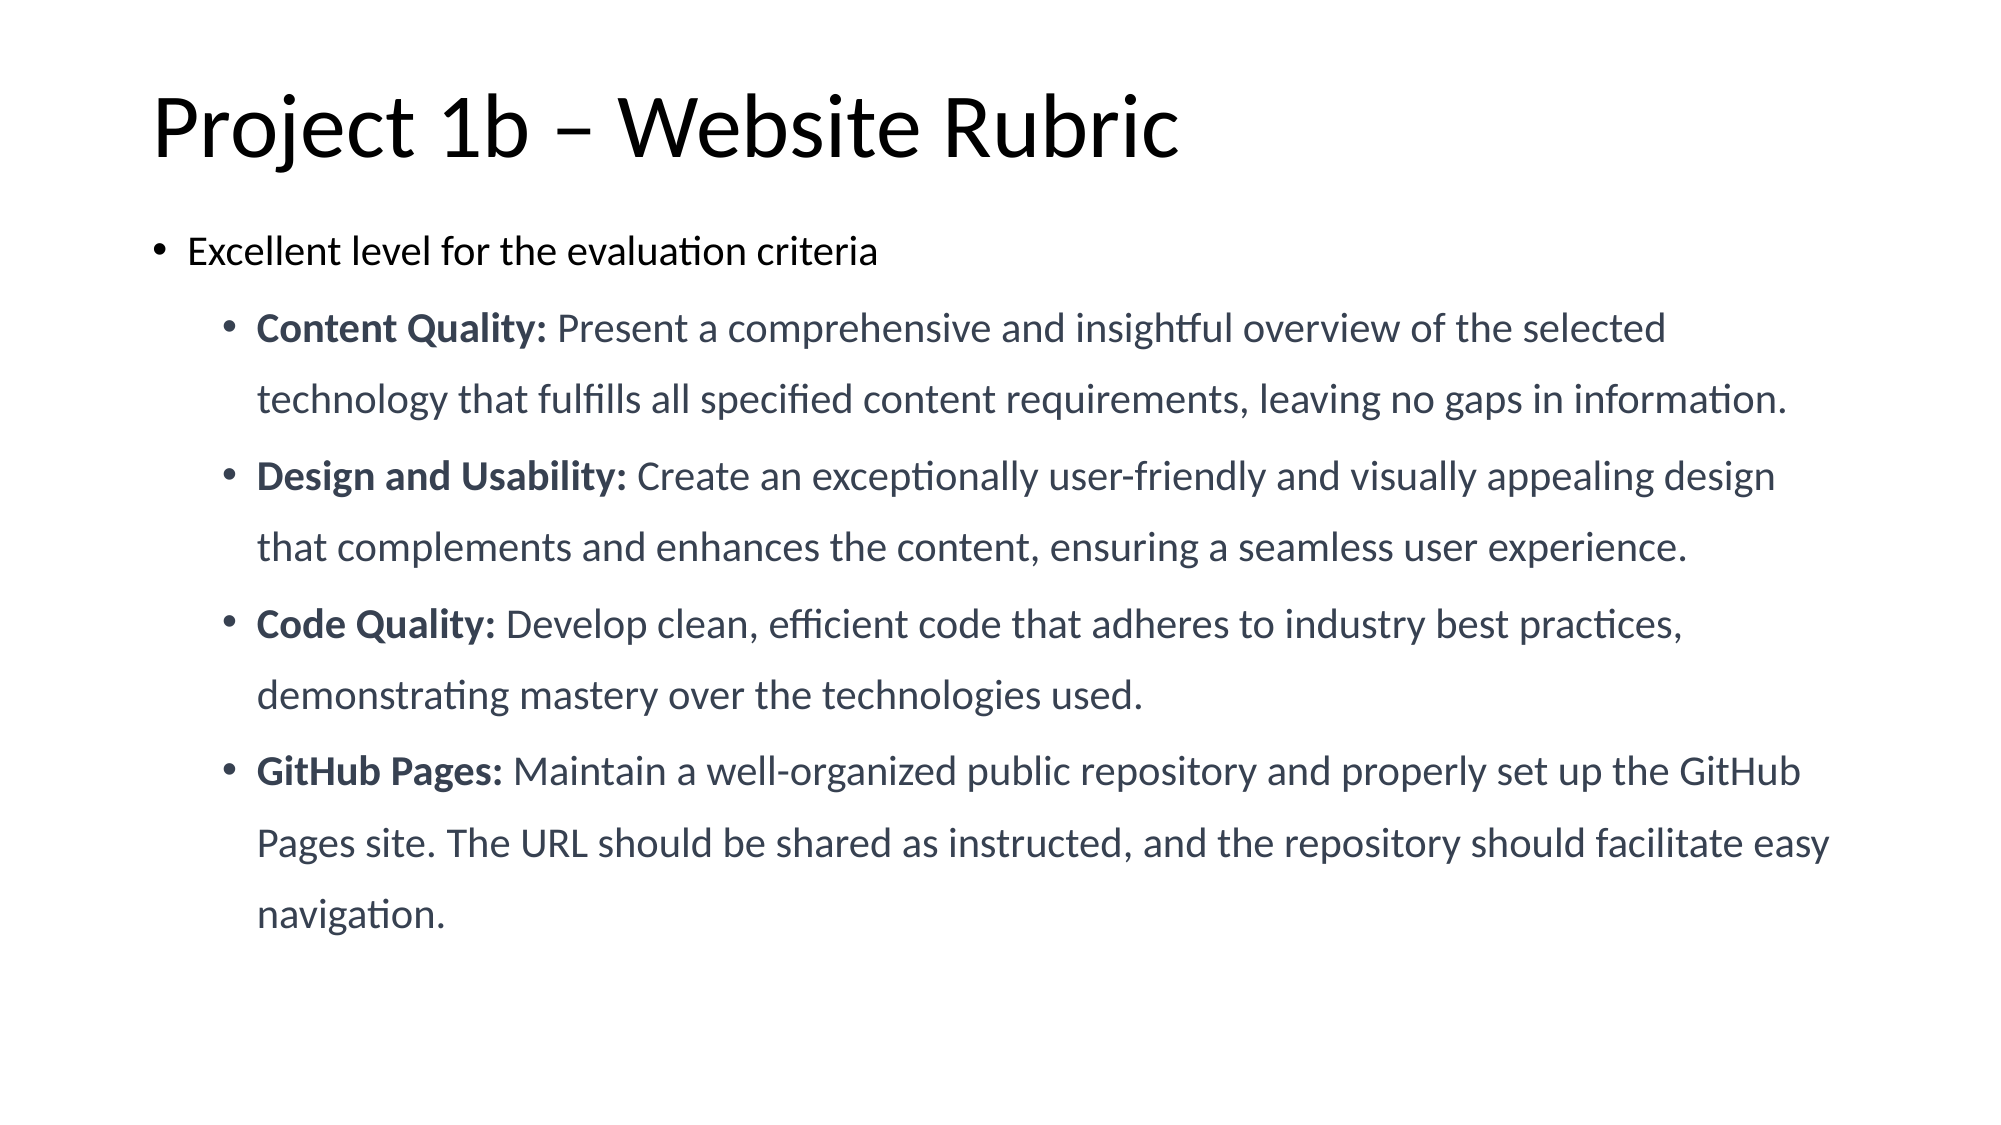

# Project 1b – Website Rubric
Excellent level for the evaluation criteria
Content Quality: Present a comprehensive and insightful overview of the selected technology that fulfills all specified content requirements, leaving no gaps in information.
Design and Usability: Create an exceptionally user-friendly and visually appealing design that complements and enhances the content, ensuring a seamless user experience.
Code Quality: Develop clean, efficient code that adheres to industry best practices, demonstrating mastery over the technologies used.
GitHub Pages: Maintain a well-organized public repository and properly set up the GitHub Pages site. The URL should be shared as instructed, and the repository should facilitate easy navigation.